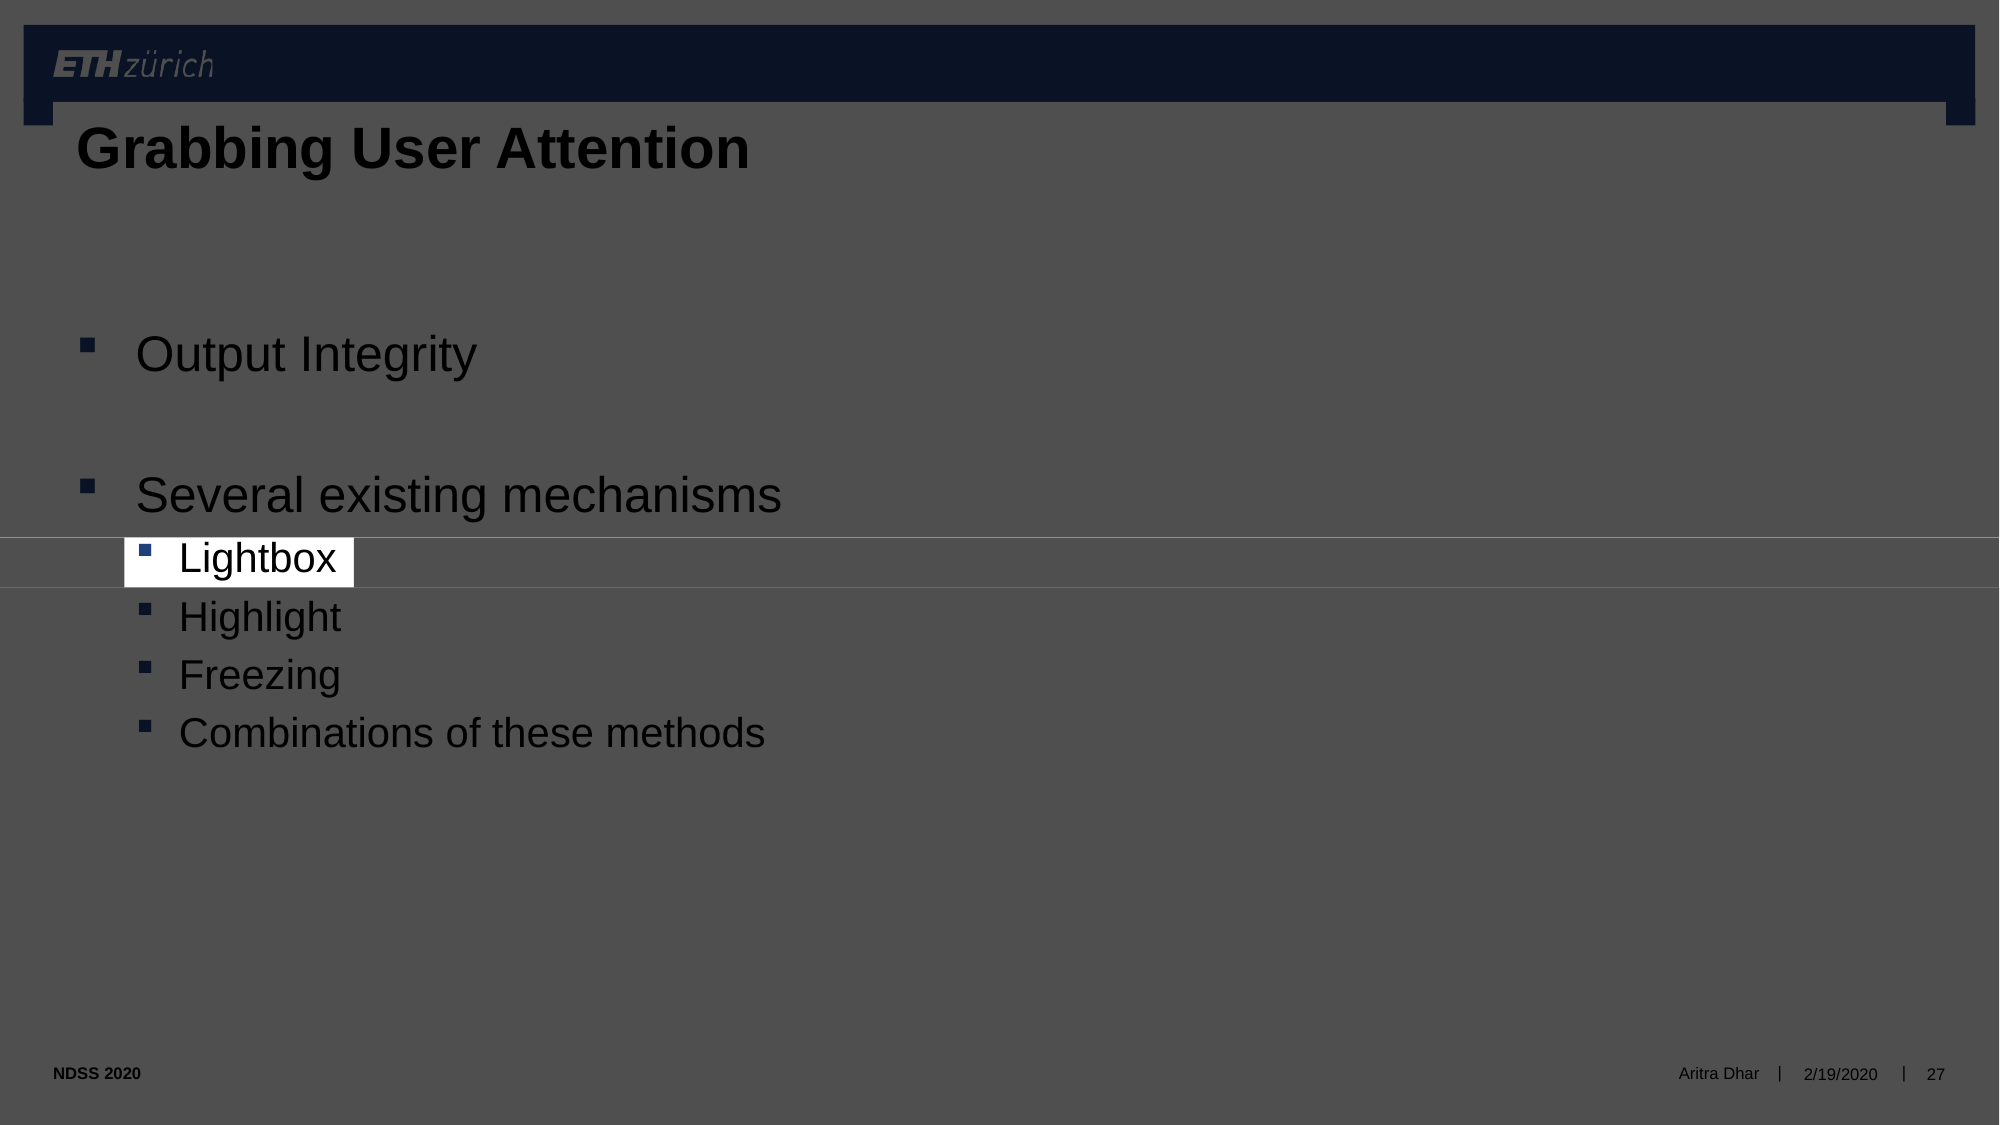

# Grabbing User Attention
Output Integrity

Several existing mechanisms
Lightbox
Highlight
Freezing
Combinations of these methods

Aritra Dhar
2/19/2020
27